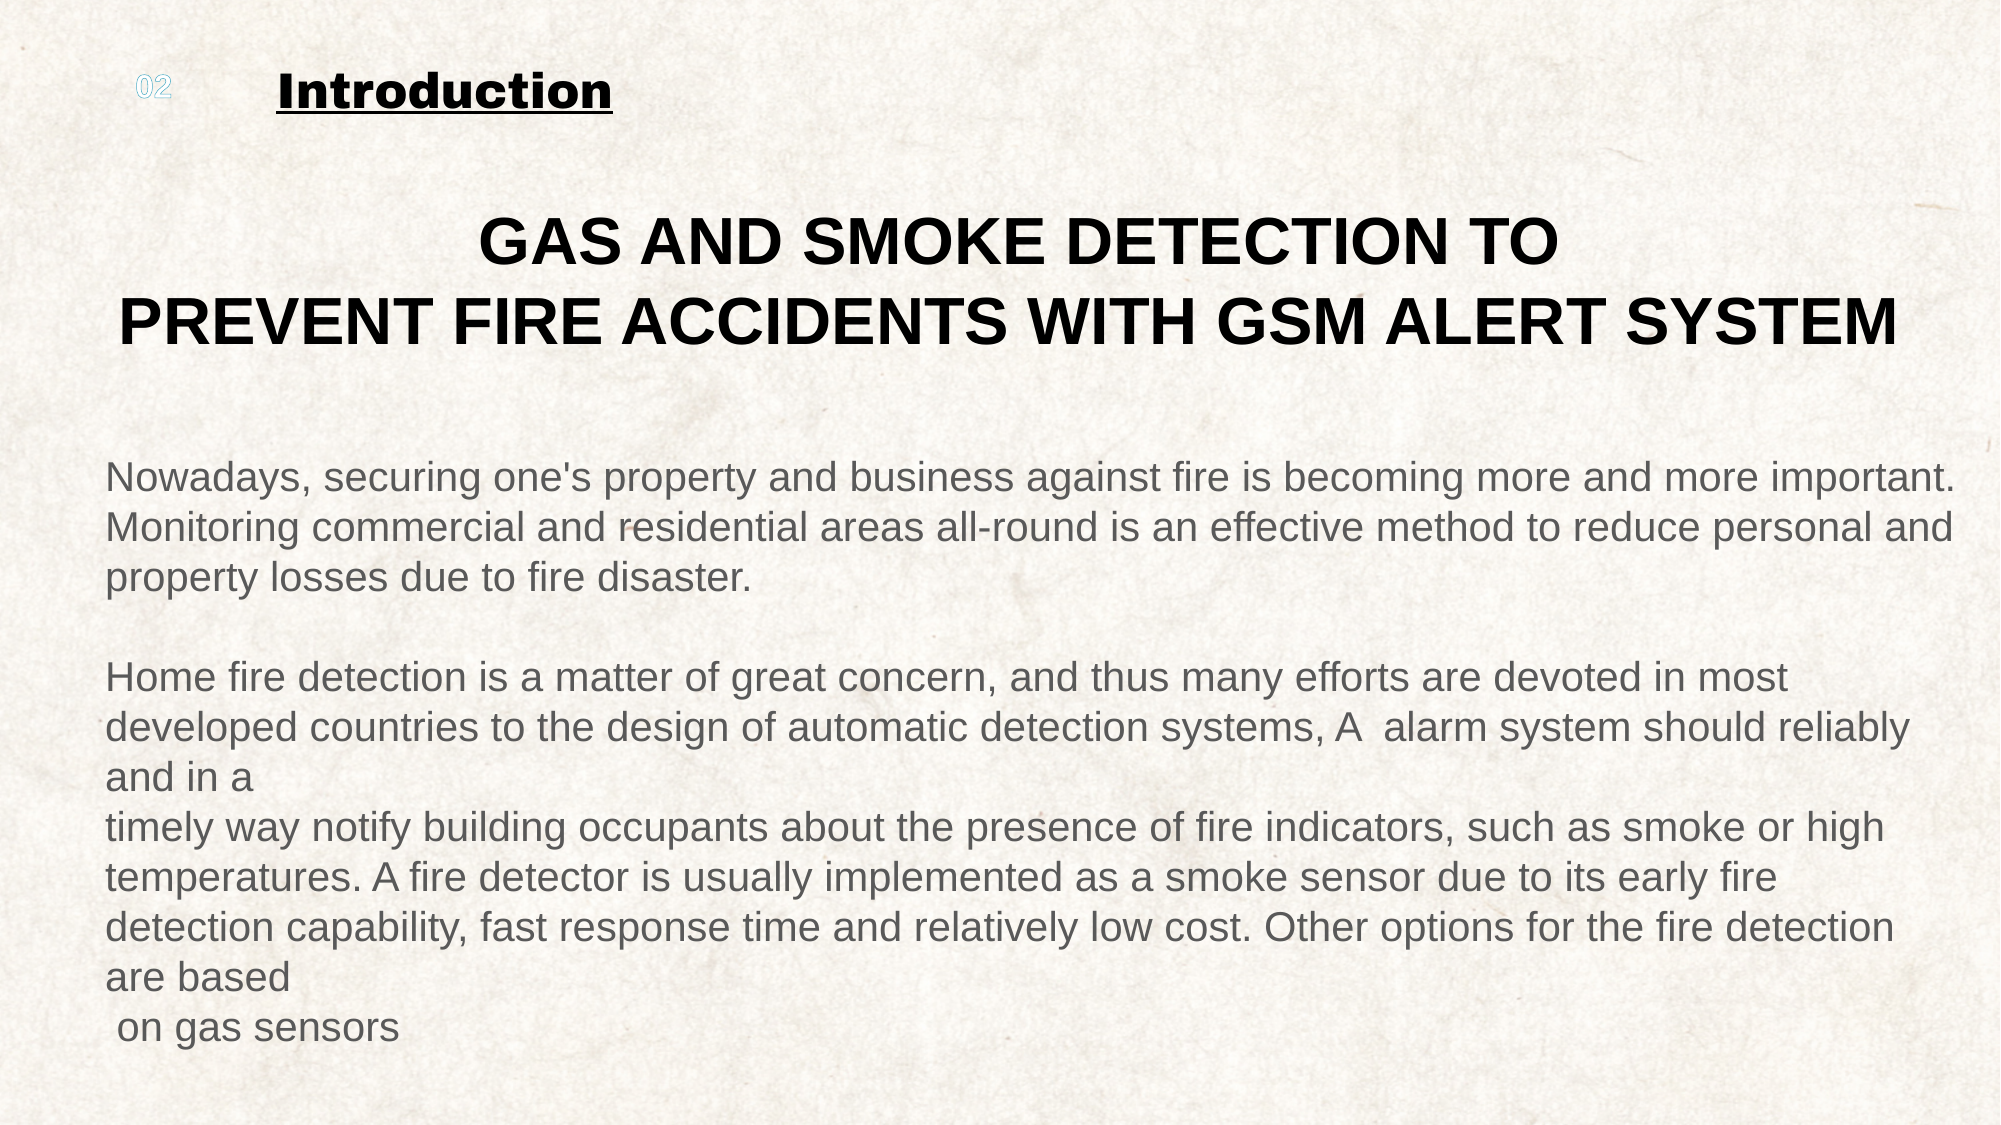

Introduction
02
 GAS AND SMOKE DETECTION TO
PREVENT FIRE ACCIDENTS WITH GSM ALERT SYSTEM

Nowadays, securing one's property and business against fire is becoming more and more important.
Monitoring commercial and residential areas all-round is an effective method to reduce personal and property losses due to fire disaster.

Home fire detection is a matter of great concern, and thus many efforts are devoted in most developed countries to the design of automatic detection systems, A  alarm system should reliably and in a
timely way notify building occupants about the presence of fire indicators, such as smoke or high
temperatures. A fire detector is usually implemented as a smoke sensor due to its early fire detection capability, fast response time and relatively low cost. Other options for the fire detection are based
 on gas sensors